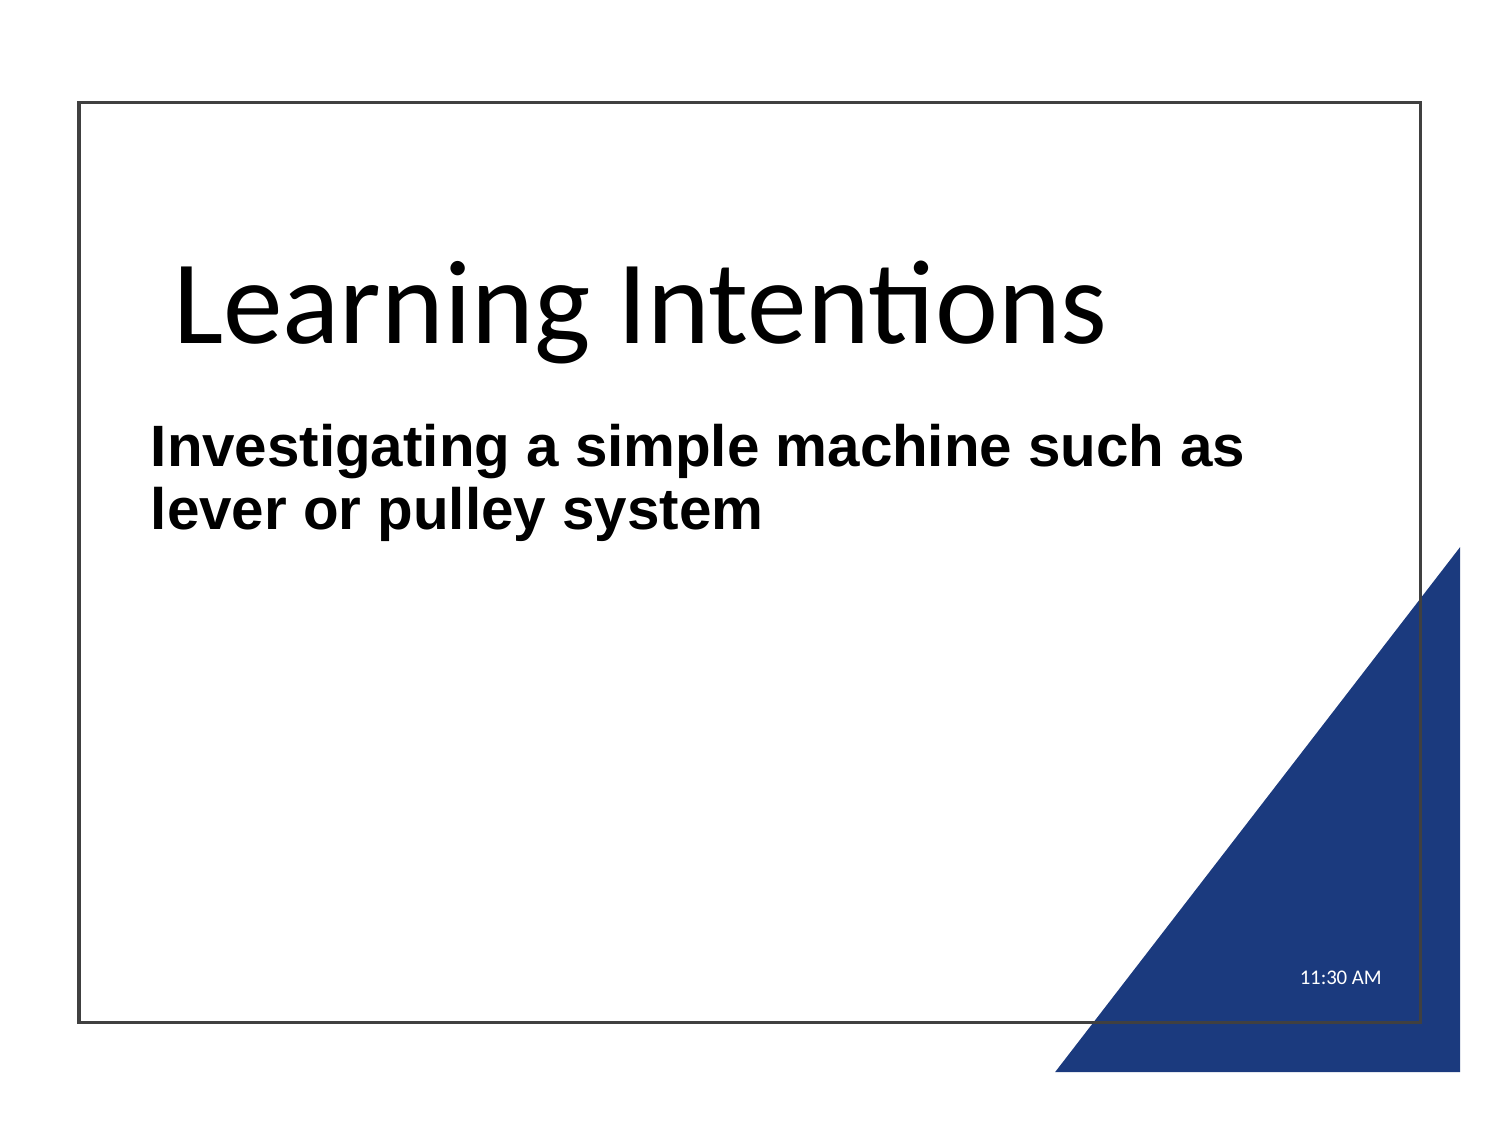

# Learning Intentions
Investigating a simple machine such as lever or pulley system

11:30 AM